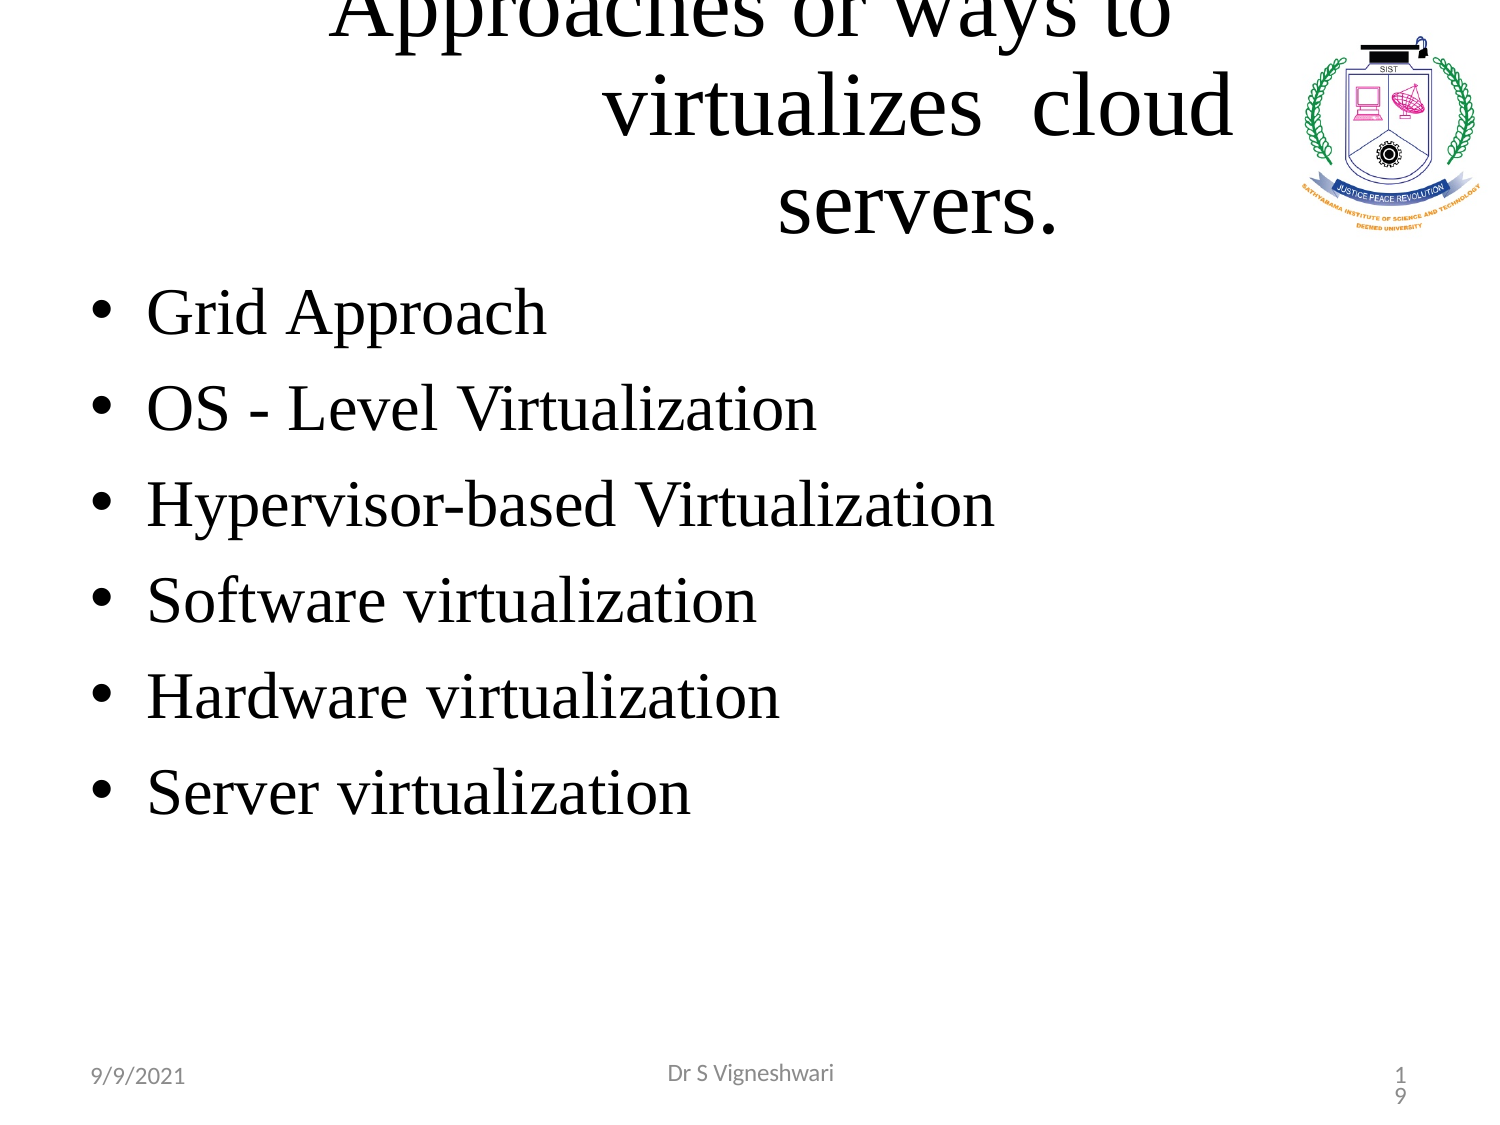

# Approaches or ways to virtualizes  cloud servers.
Grid Approach
OS - Level Virtualization
Hypervisor-based Virtualization
Software virtualization
Hardware virtualization
Server virtualization
9/9/2021
Dr S Vigneshwari
19